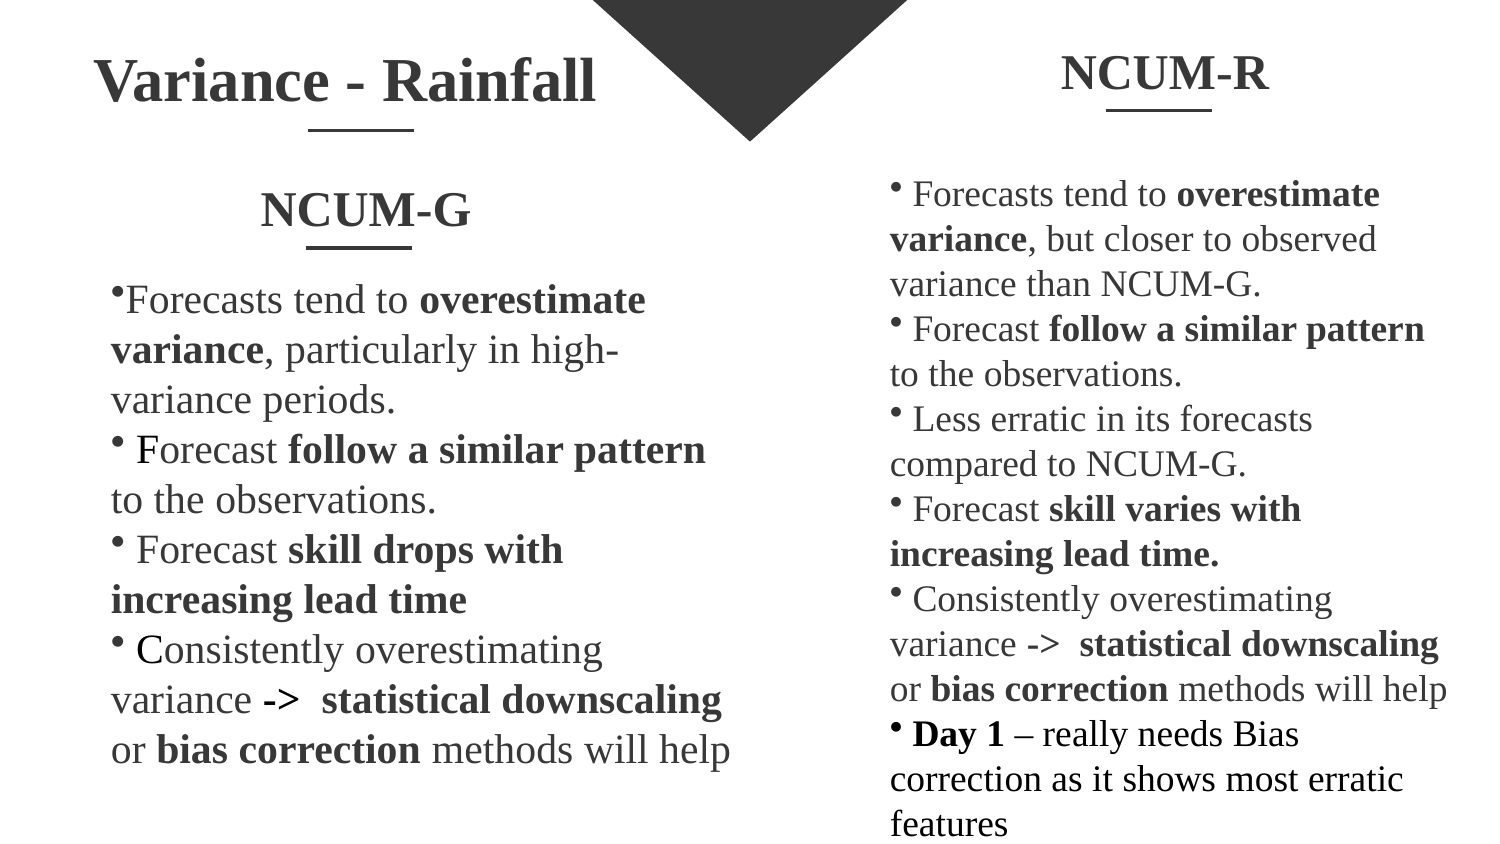

# Variance - Rainfall
NCUM-R
NCUM-G
 Forecasts tend to overestimate variance, but closer to observed variance than NCUM-G.
 Forecast follow a similar pattern to the observations.
 Less erratic in its forecasts compared to NCUM-G.
 Forecast skill varies with increasing lead time.
 Consistently overestimating variance ->  statistical downscaling or bias correction methods will help
 Day 1 – really needs Bias correction as it shows most erratic features
Forecasts tend to overestimate variance, particularly in high-variance periods.
 Forecast follow a similar pattern to the observations.
 Forecast skill drops with increasing lead time
 Consistently overestimating variance ->  statistical downscaling or bias correction methods will help